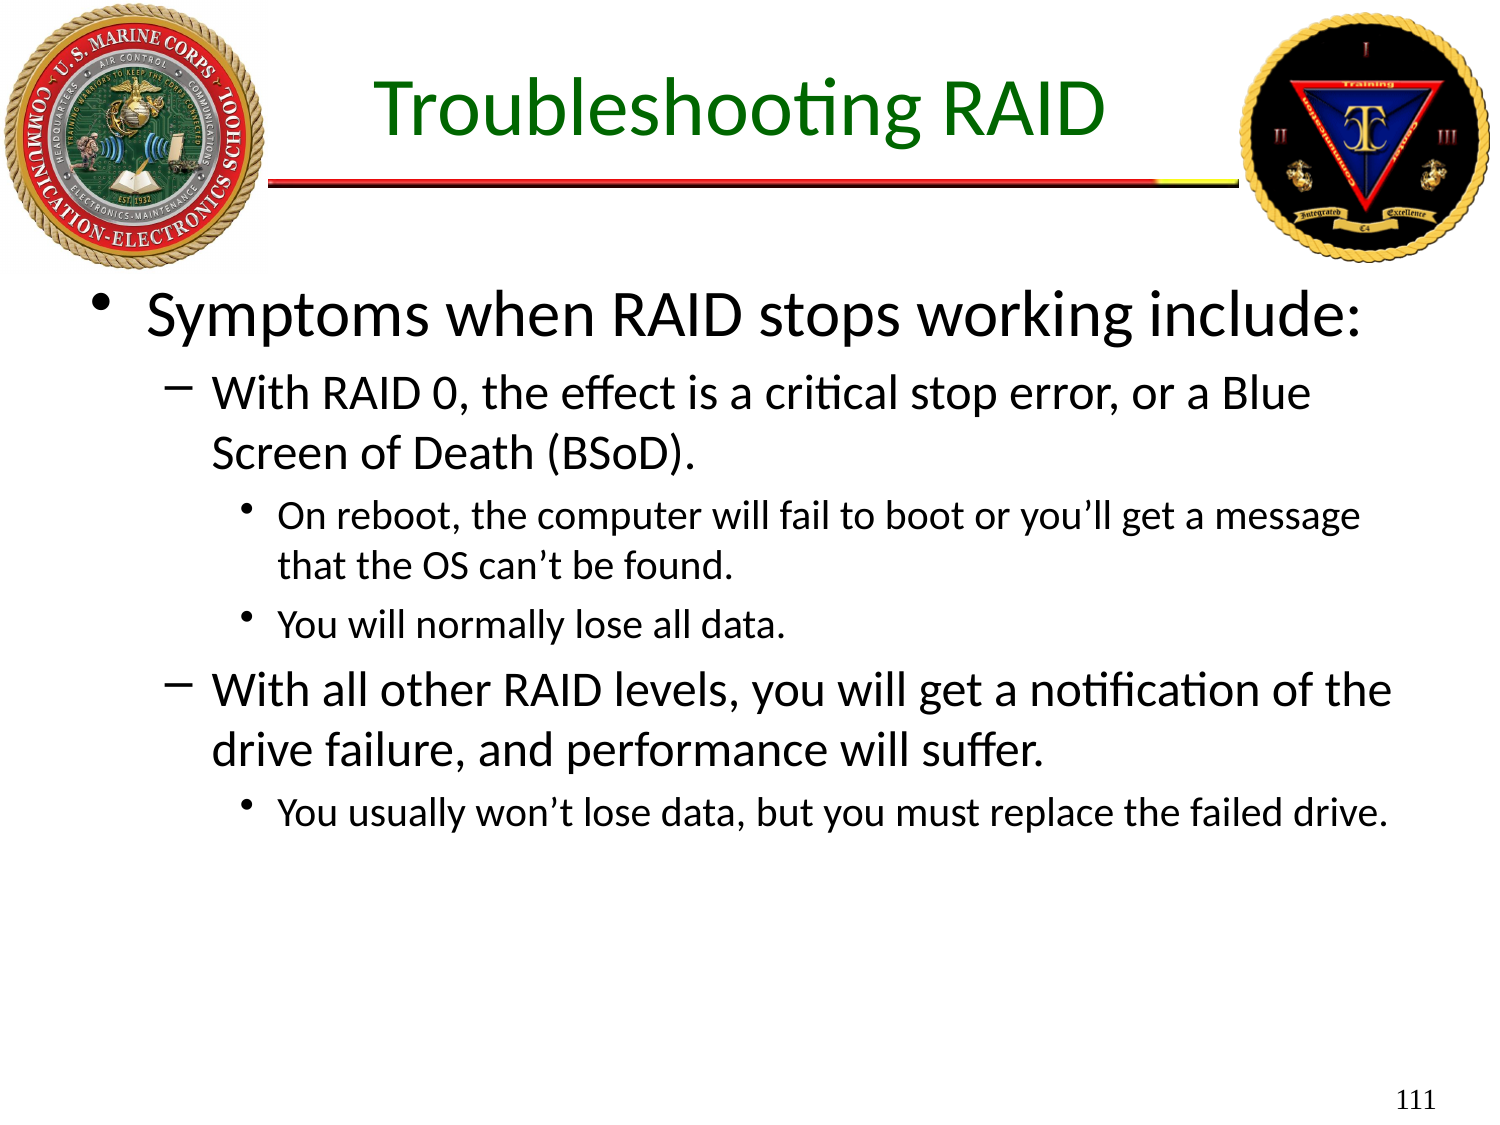

# Troubleshooting RAID
Symptoms when RAID stops working include:
With RAID 0, the effect is a critical stop error, or a Blue Screen of Death (BSoD).
On reboot, the computer will fail to boot or you’ll get a message that the OS can’t be found.
You will normally lose all data.
With all other RAID levels, you will get a notification of the drive failure, and performance will suffer.
You usually won’t lose data, but you must replace the failed drive.